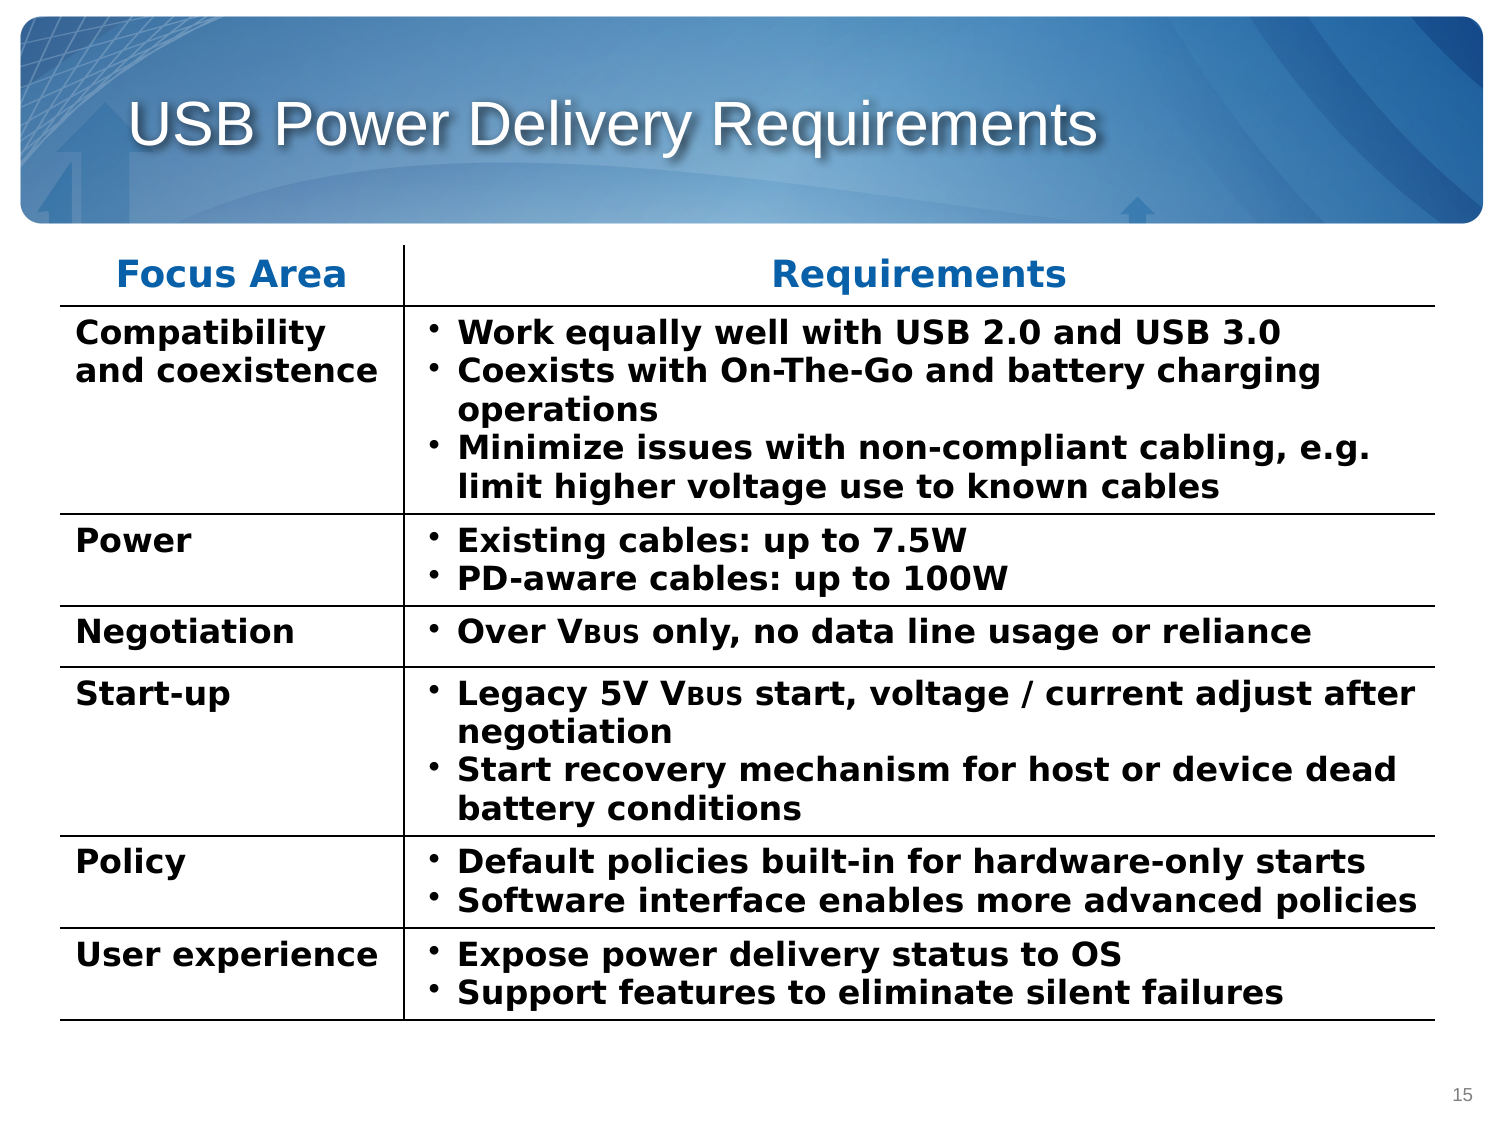

# USB Power Delivery Requirements
| Focus Area | Requirements |
| --- | --- |
| Compatibility and coexistence | Work equally well with USB 2.0 and USB 3.0 Coexists with On-The-Go and battery charging operations Minimize issues with non-compliant cabling, e.g. limit higher voltage use to known cables |
| Power | Existing cables: up to 7.5W PD-aware cables: up to 100W |
| Negotiation | Over VBUS only, no data line usage or reliance |
| Start-up | Legacy 5V VBUS start, voltage / current adjust after negotiation Start recovery mechanism for host or device dead battery conditions |
| Policy | Default policies built-in for hardware-only starts Software interface enables more advanced policies |
| User experience | Expose power delivery status to OS Support features to eliminate silent failures |
|  |  |
15